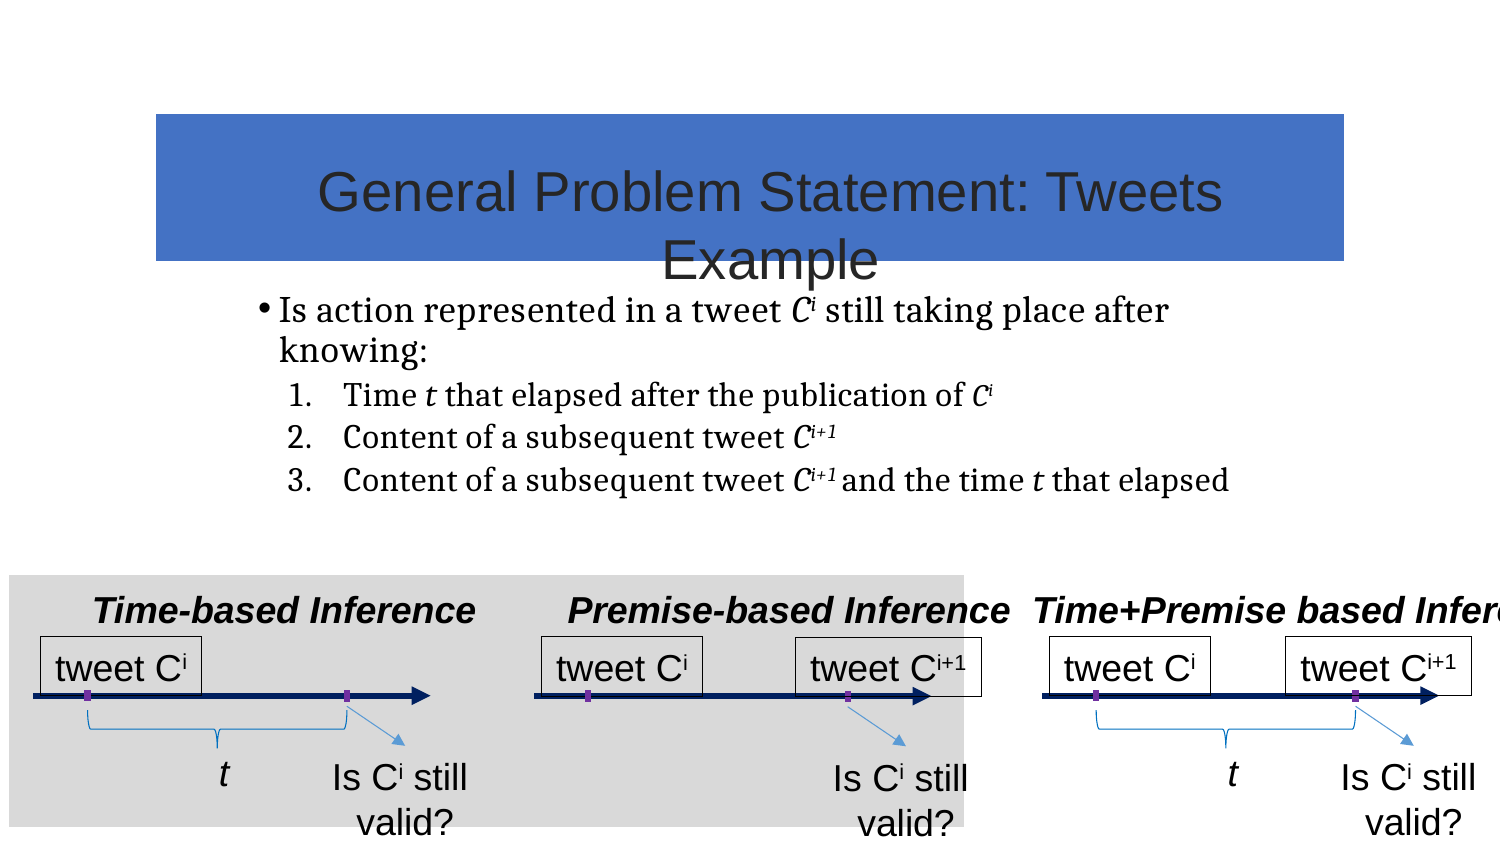

General Problem Statement: Tweets Example
Is action represented in a tweet Ci still taking place after knowing:
Time t that elapsed after the publication of Ci
Content of a subsequent tweet Ci+1
Content of a subsequent tweet Ci+1 and the time t that elapsed

Time-based Inference
Premise-based Inference
 Time+Premise based Inference

tweet Ci
tweet Ci
tweet Ci+1
tweet Ci
tweet Ci+1
t
t
Is Ci still
valid?
Is Ci still
valid?
Is Ci still
valid?